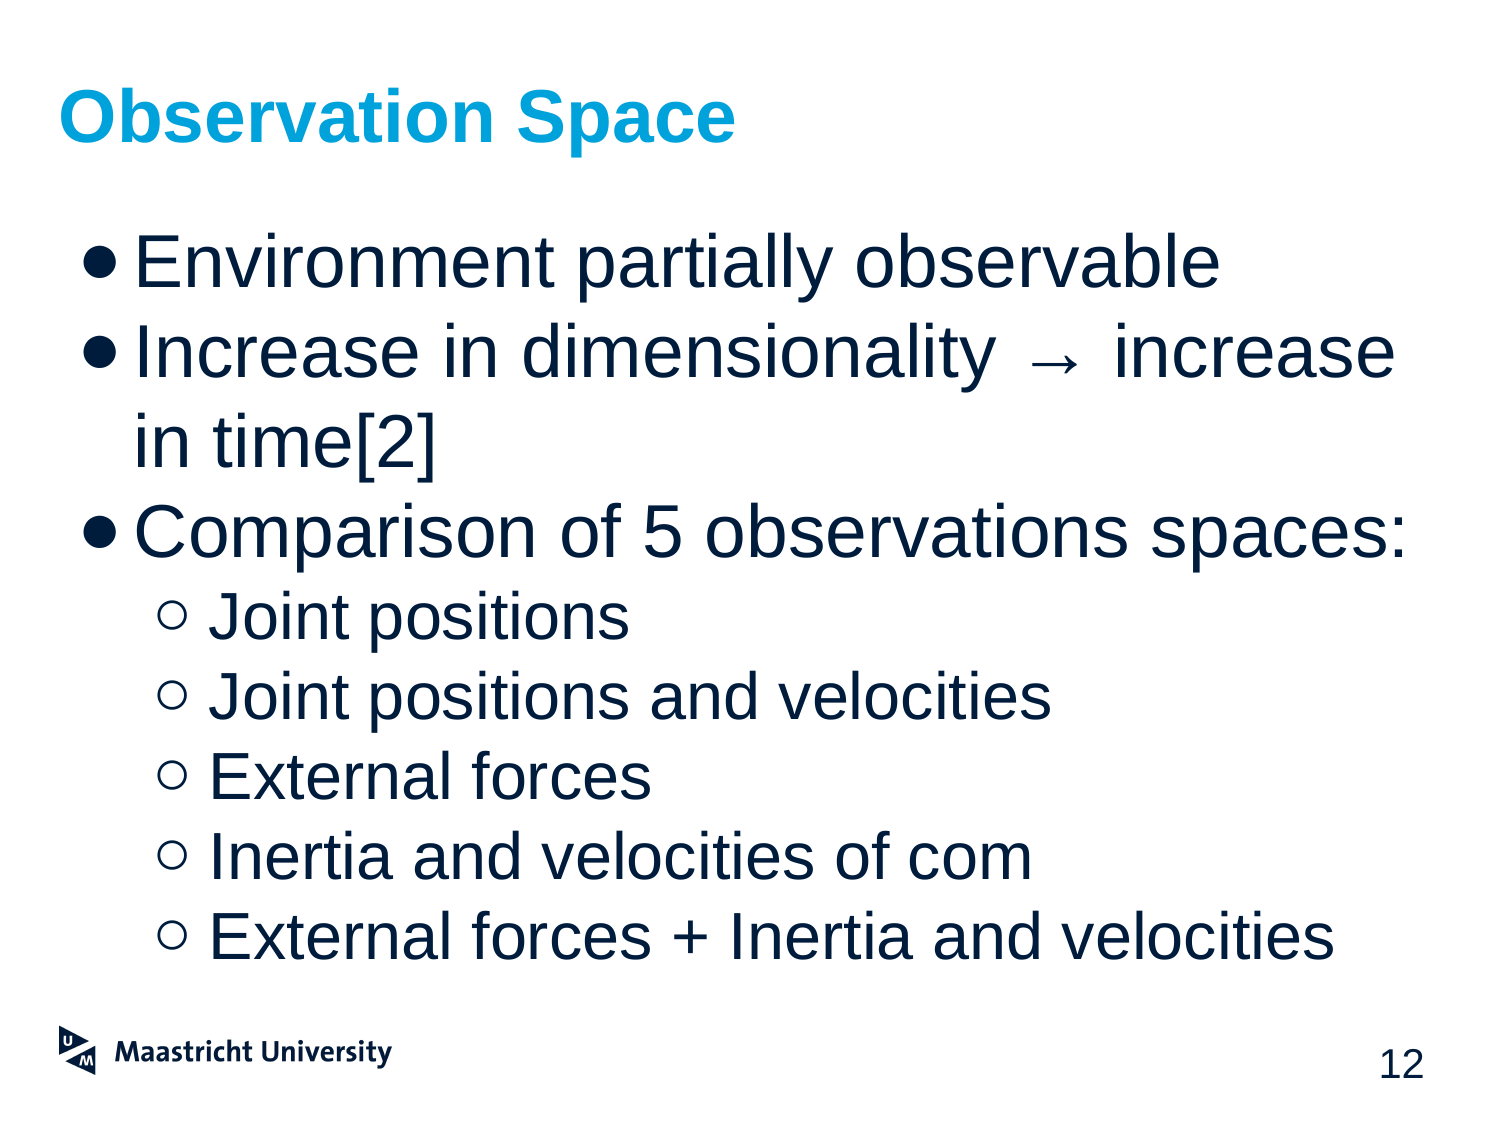

# Observation Space
Environment partially observable
Increase in dimensionality → increase in time[2]
Comparison of 5 observations spaces:
Joint positions
Joint positions and velocities
External forces
Inertia and velocities of com
External forces + Inertia and velocities

12